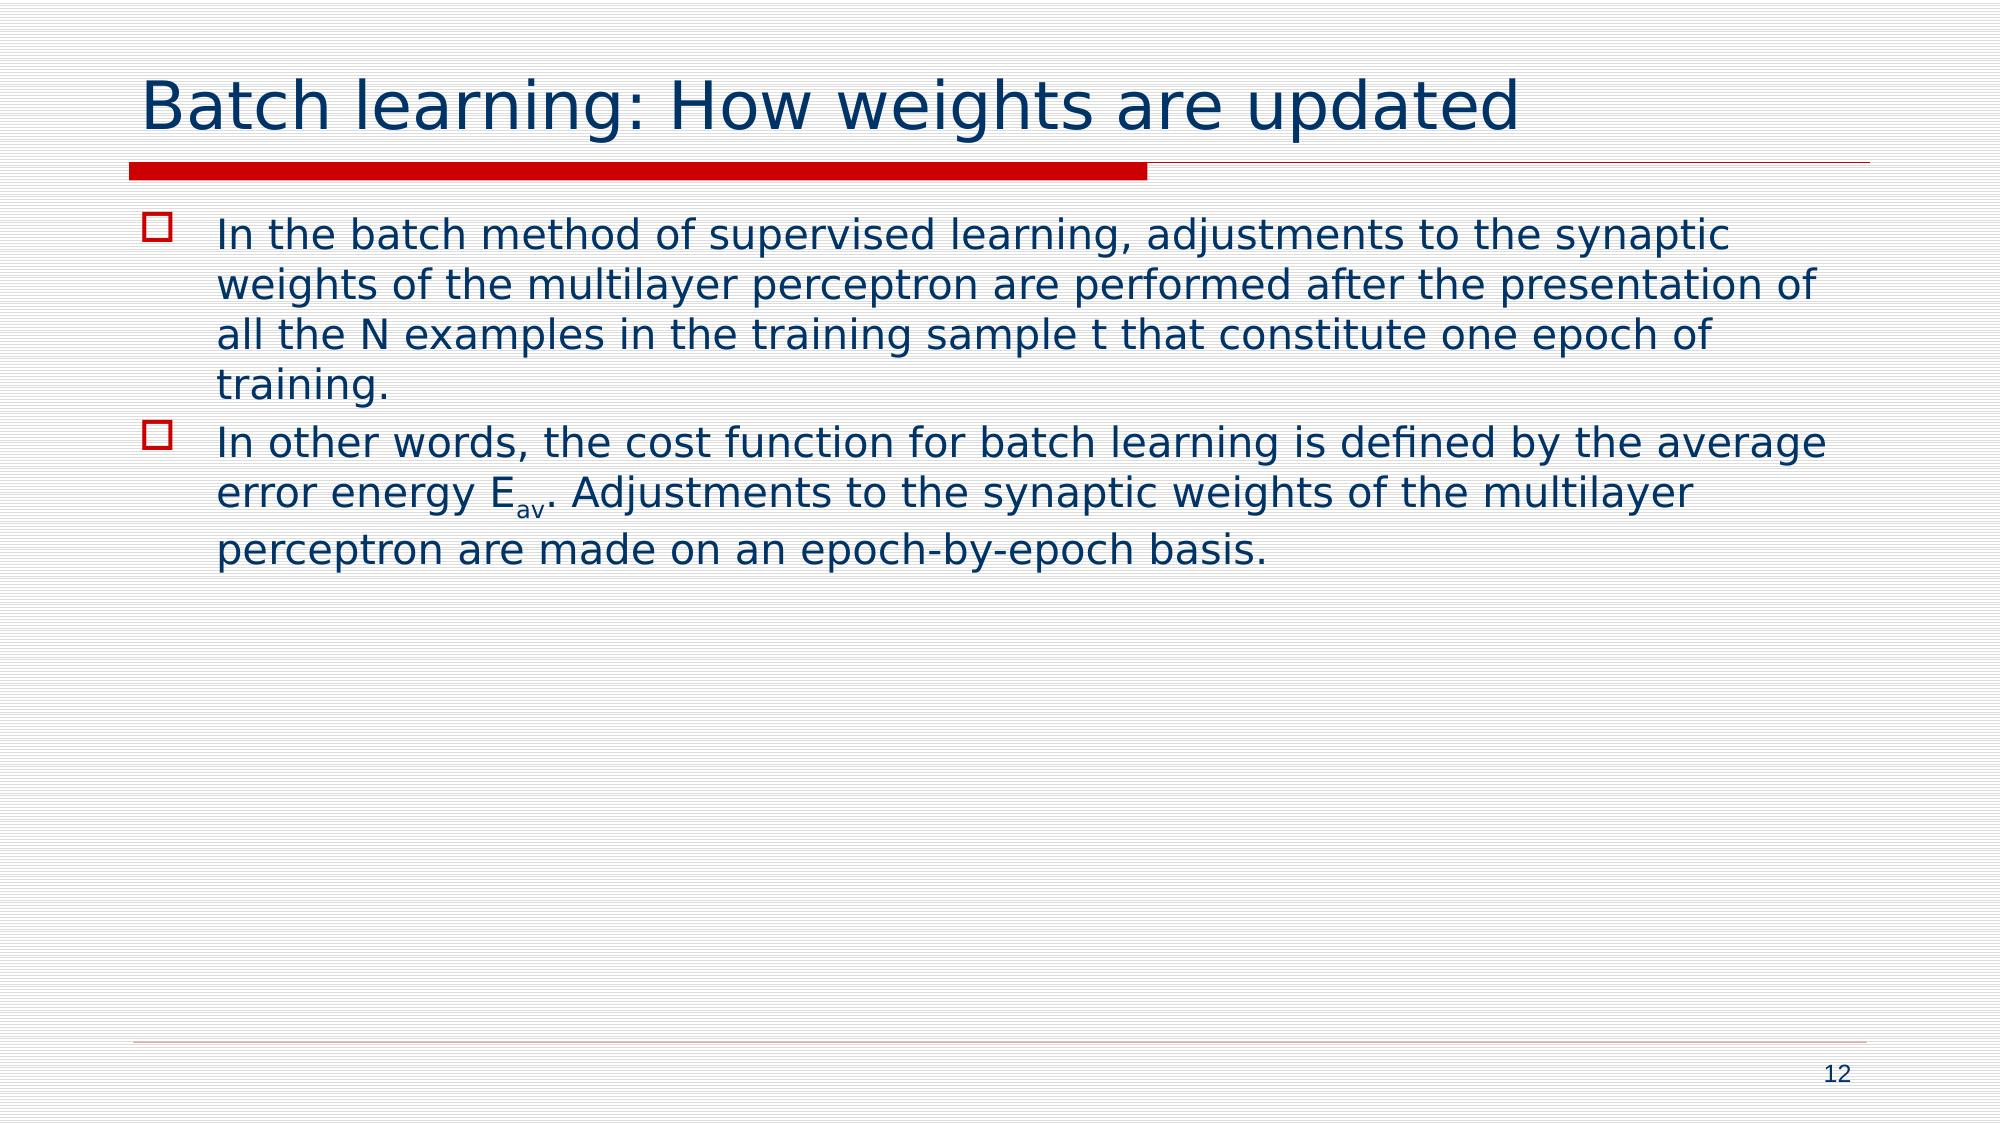

# Batch learning: How weights are updated
In the batch method of supervised learning, adjustments to the synaptic weights of the multilayer perceptron are performed after the presentation of all the N examples in the training sample t that constitute one epoch of training.
In other words, the cost function for batch learning is defined by the average error energy Eav. Adjustments to the synaptic weights of the multilayer perceptron are made on an epoch-by-epoch basis.
12